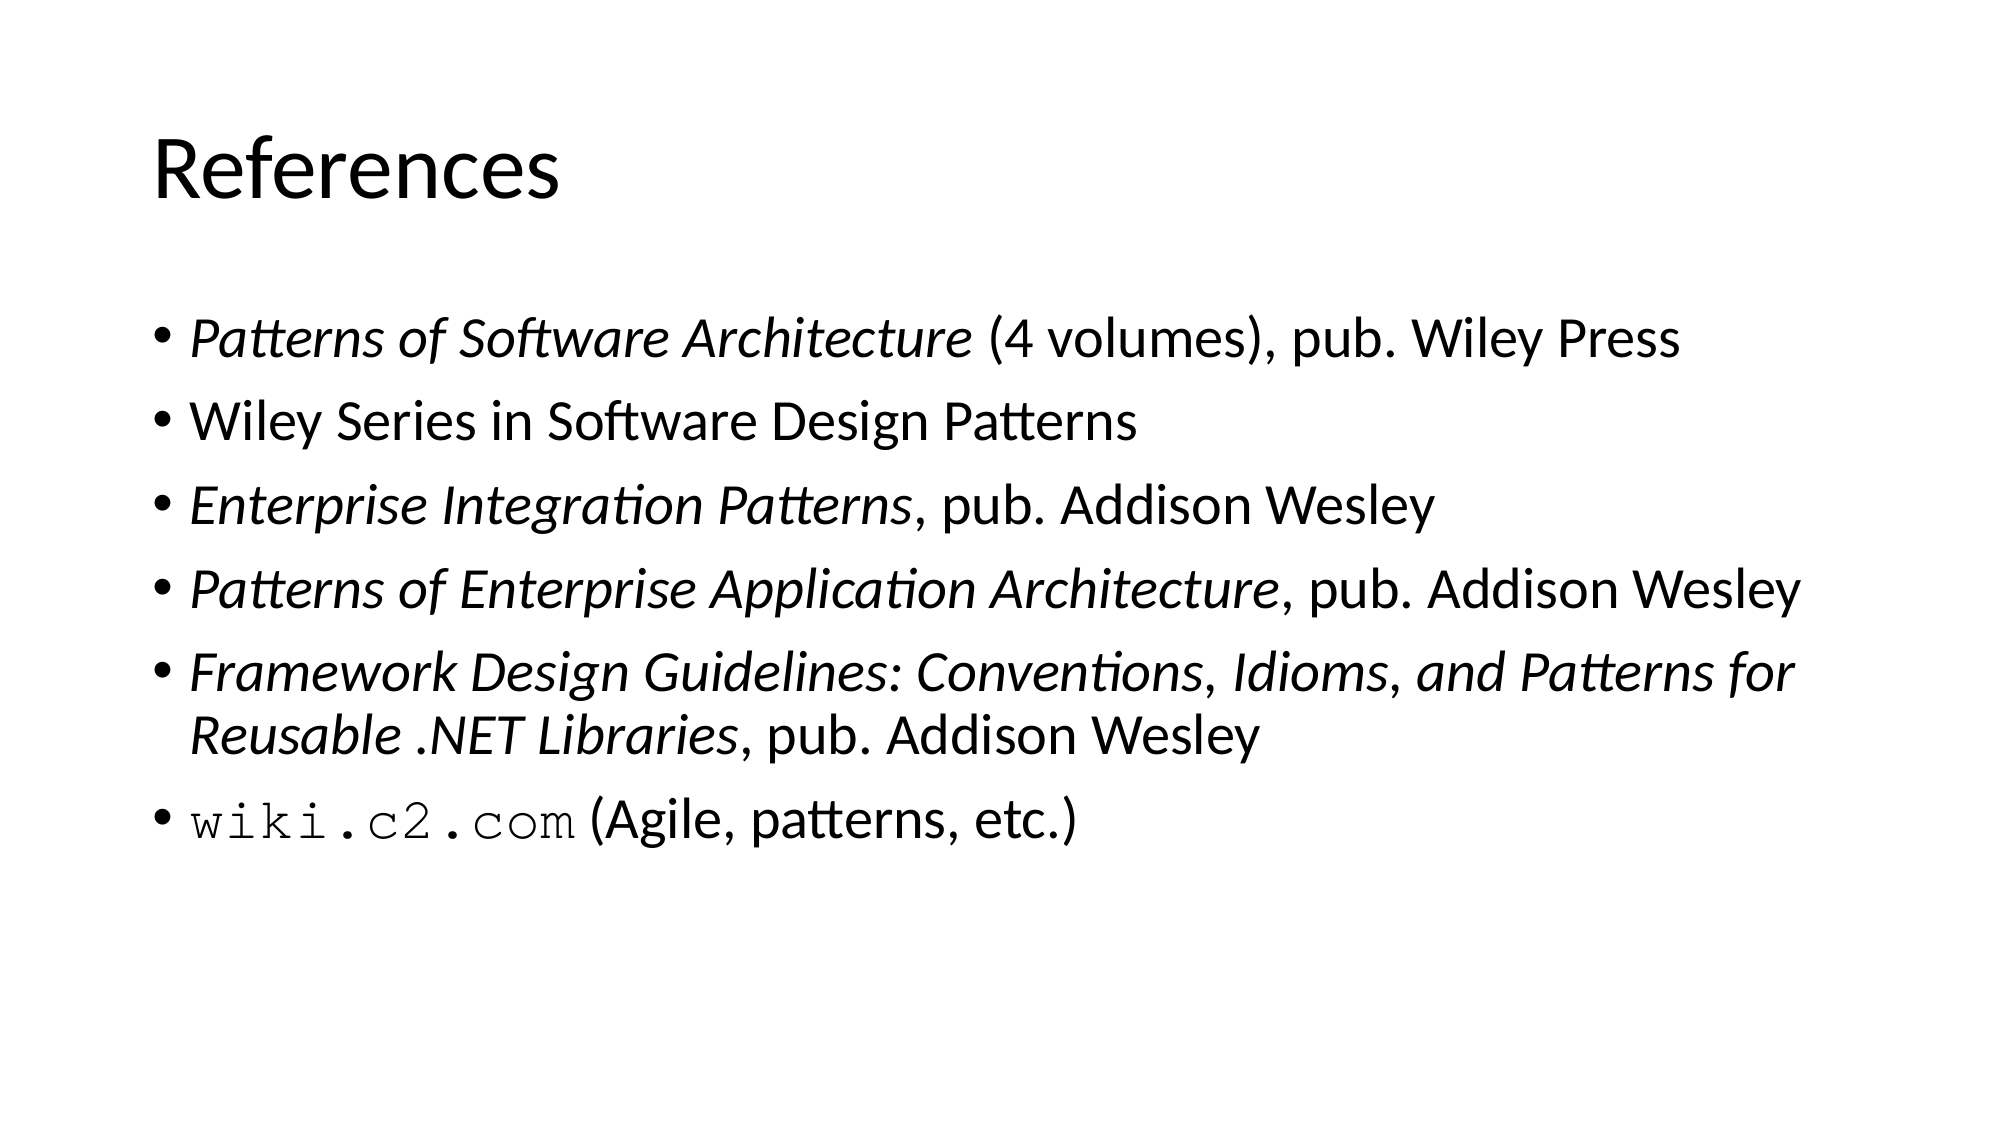

# References
Patterns of Software Architecture (4 volumes), pub. Wiley Press
Wiley Series in Software Design Patterns
Enterprise Integration Patterns, pub. Addison Wesley
Patterns of Enterprise Application Architecture, pub. Addison Wesley
Framework Design Guidelines: Conventions, Idioms, and Patterns for Reusable .NET Libraries, pub. Addison Wesley
wiki.c2.com (Agile, patterns, etc.)